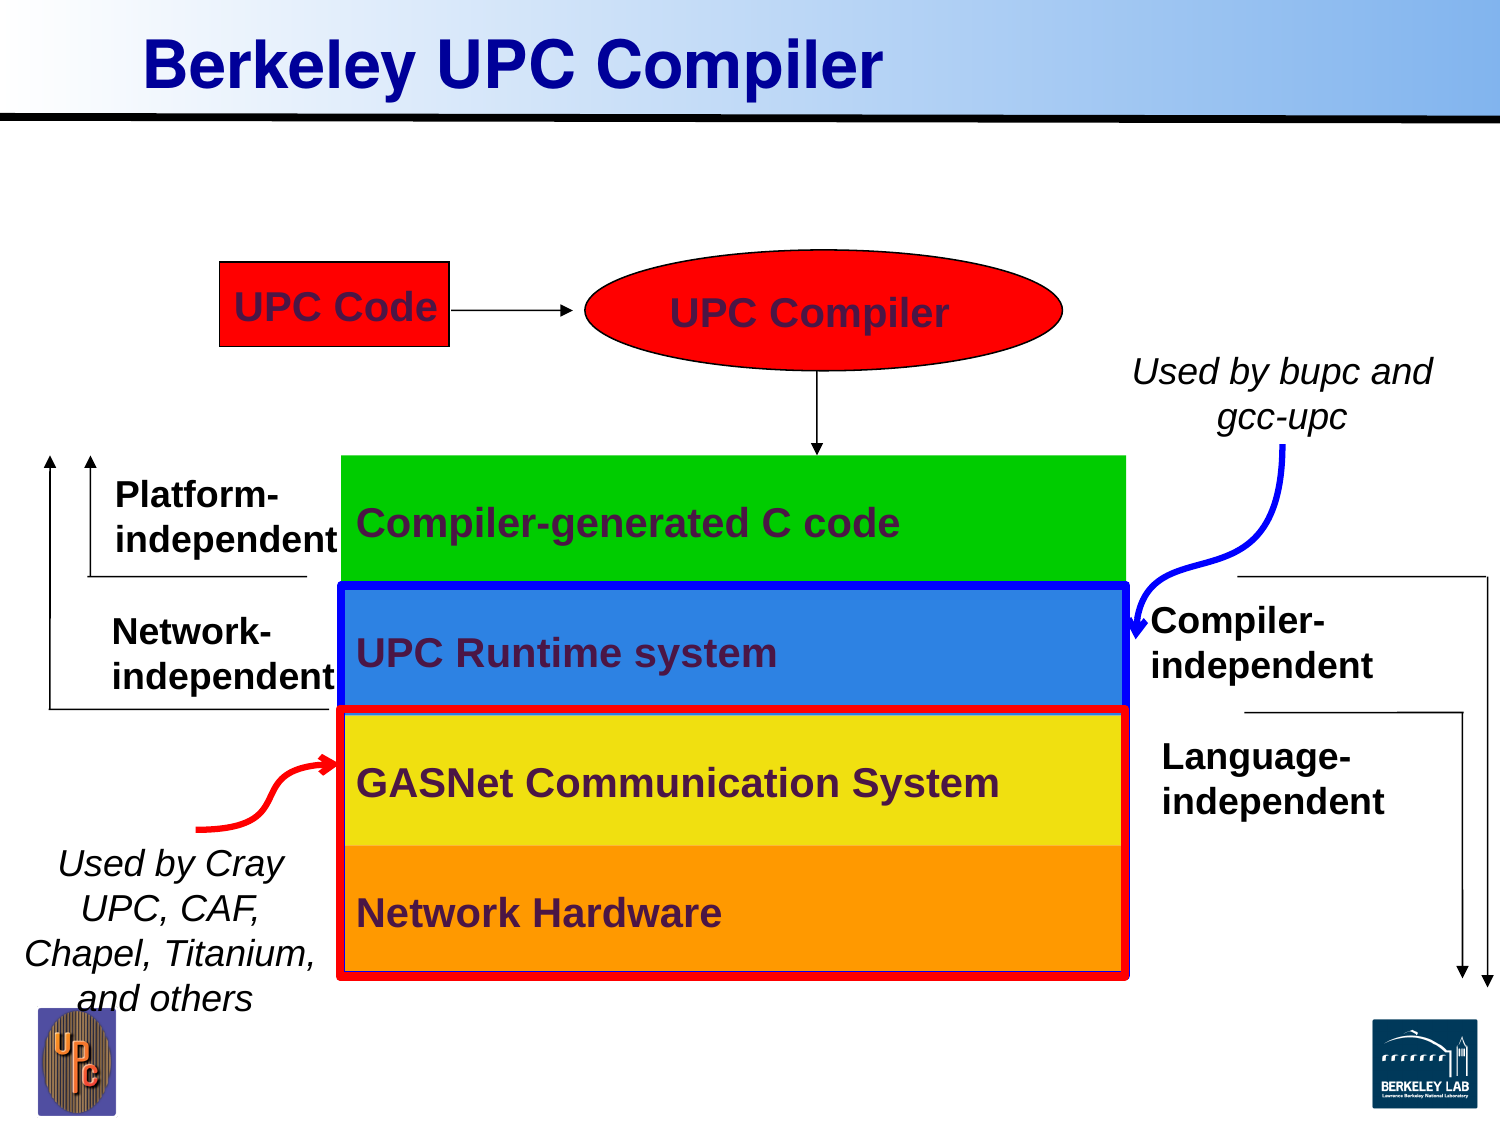

# Berkeley UPC Compiler
UPC Compiler
UPC Code

Used by bupc and gcc-upc

Compiler-generated C code
Platform-
independent

Compiler-
independent
UPC Runtime system
Network-
independent

Used by Cray UPC, CAF, Chapel, Titanium, and others

Language-
independent
GASNet Communication System
Network Hardware